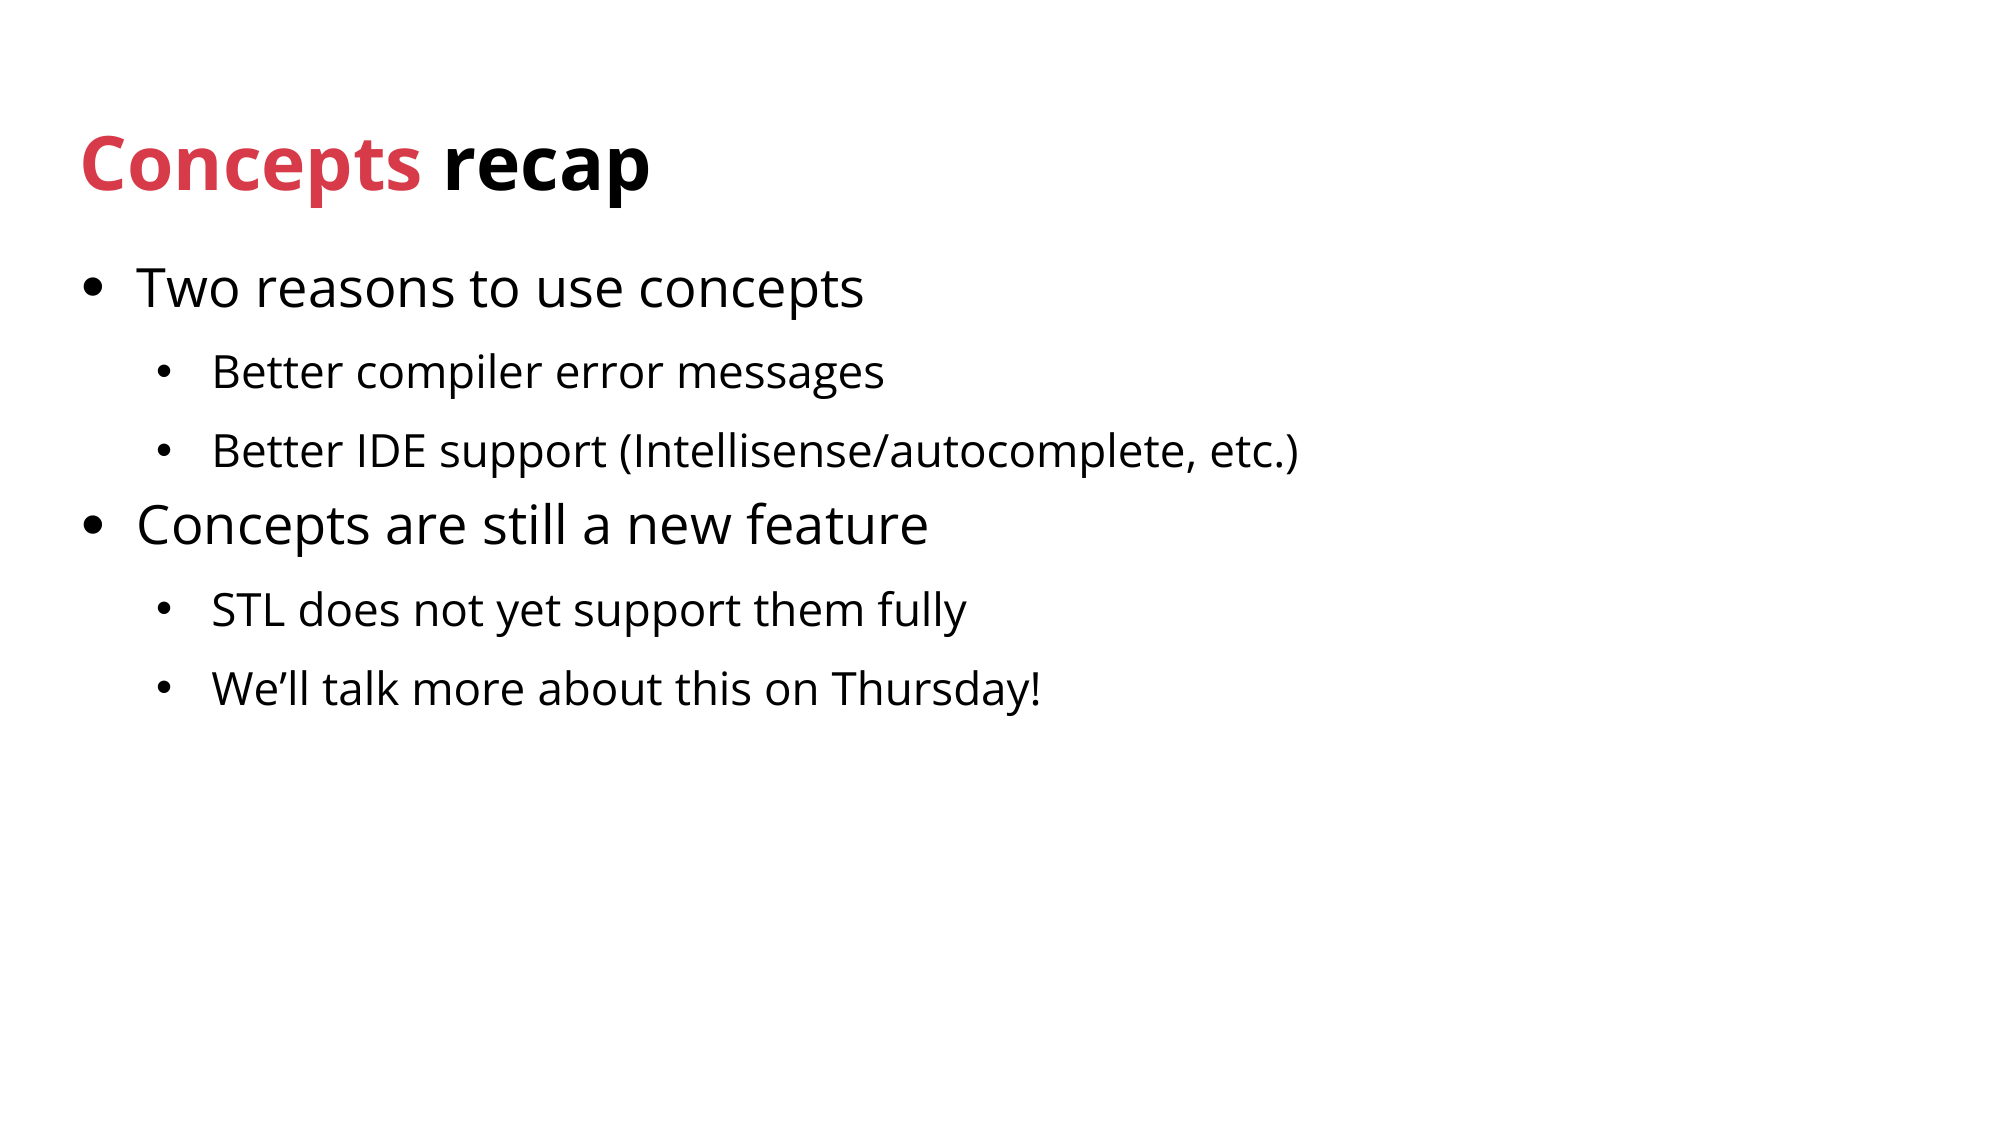

# Concepts recap
Two reasons to use concepts
Better compiler error messages
Better IDE support (Intellisense/autocomplete, etc.)
Concepts are still a new feature
STL does not yet support them fully
We’ll talk more about this on Thursday!